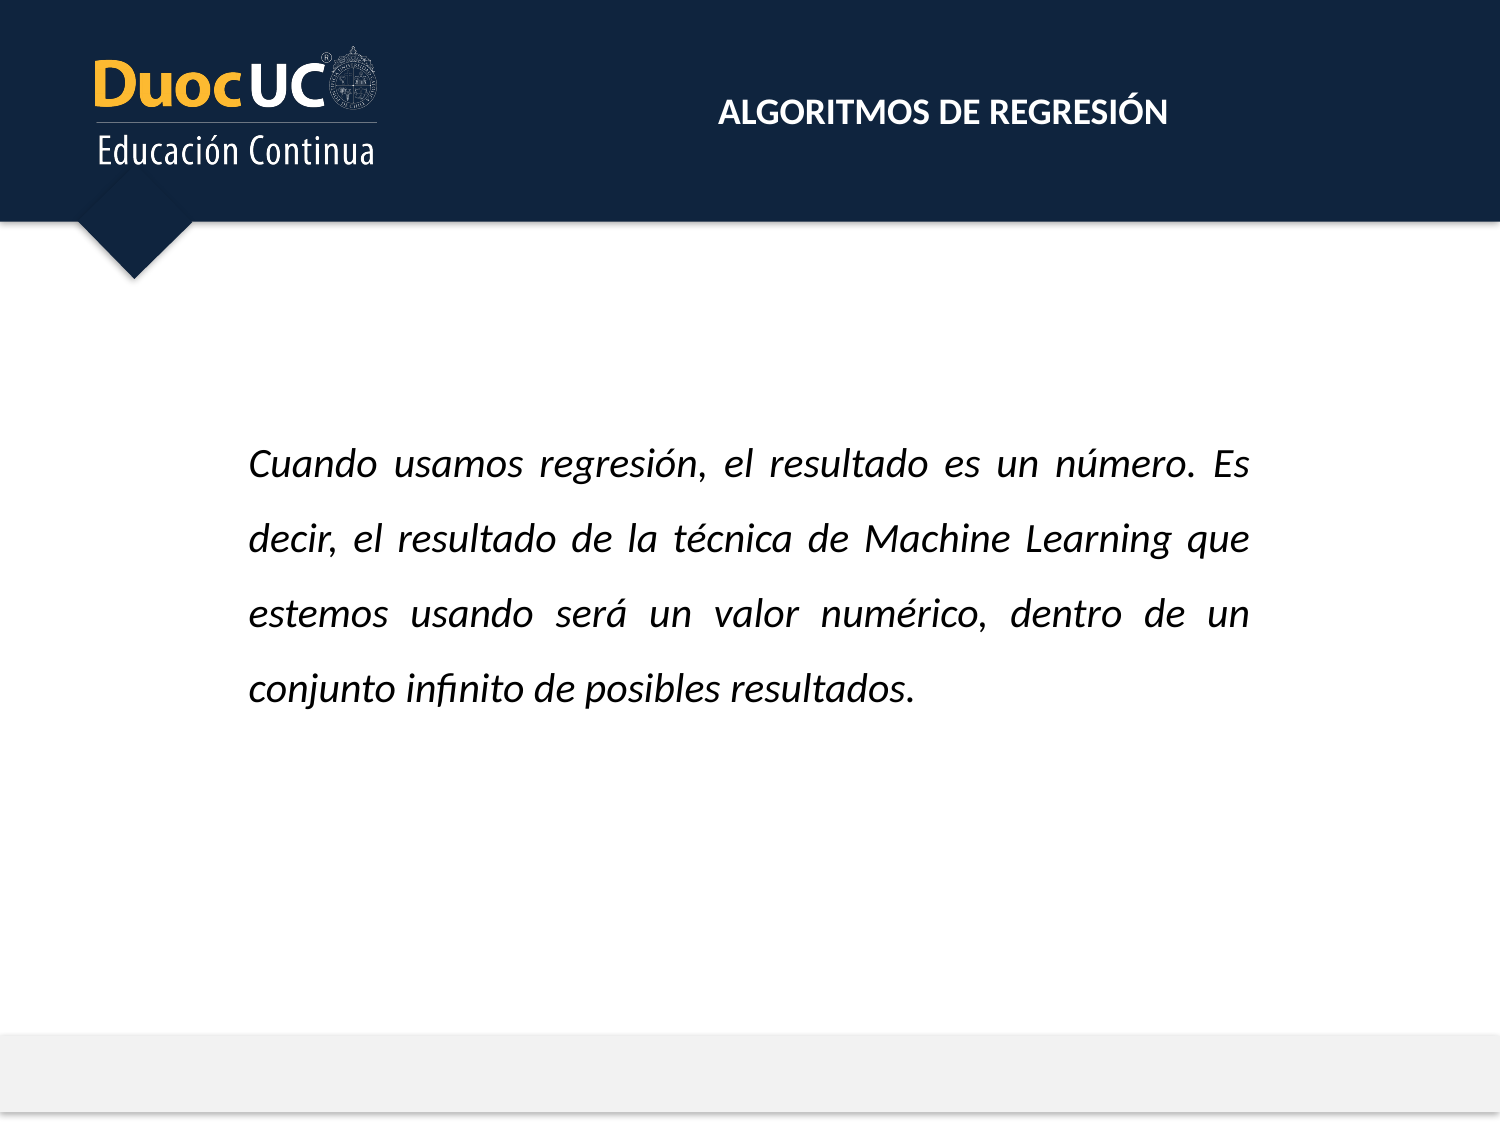

ALGORITMOS DE REGRESIÓN
Cuando usamos regresión, el resultado es un número. Es decir, el resultado de la técnica de Machine Learning que estemos usando será un valor numérico, dentro de un conjunto infinito de posibles resultados.